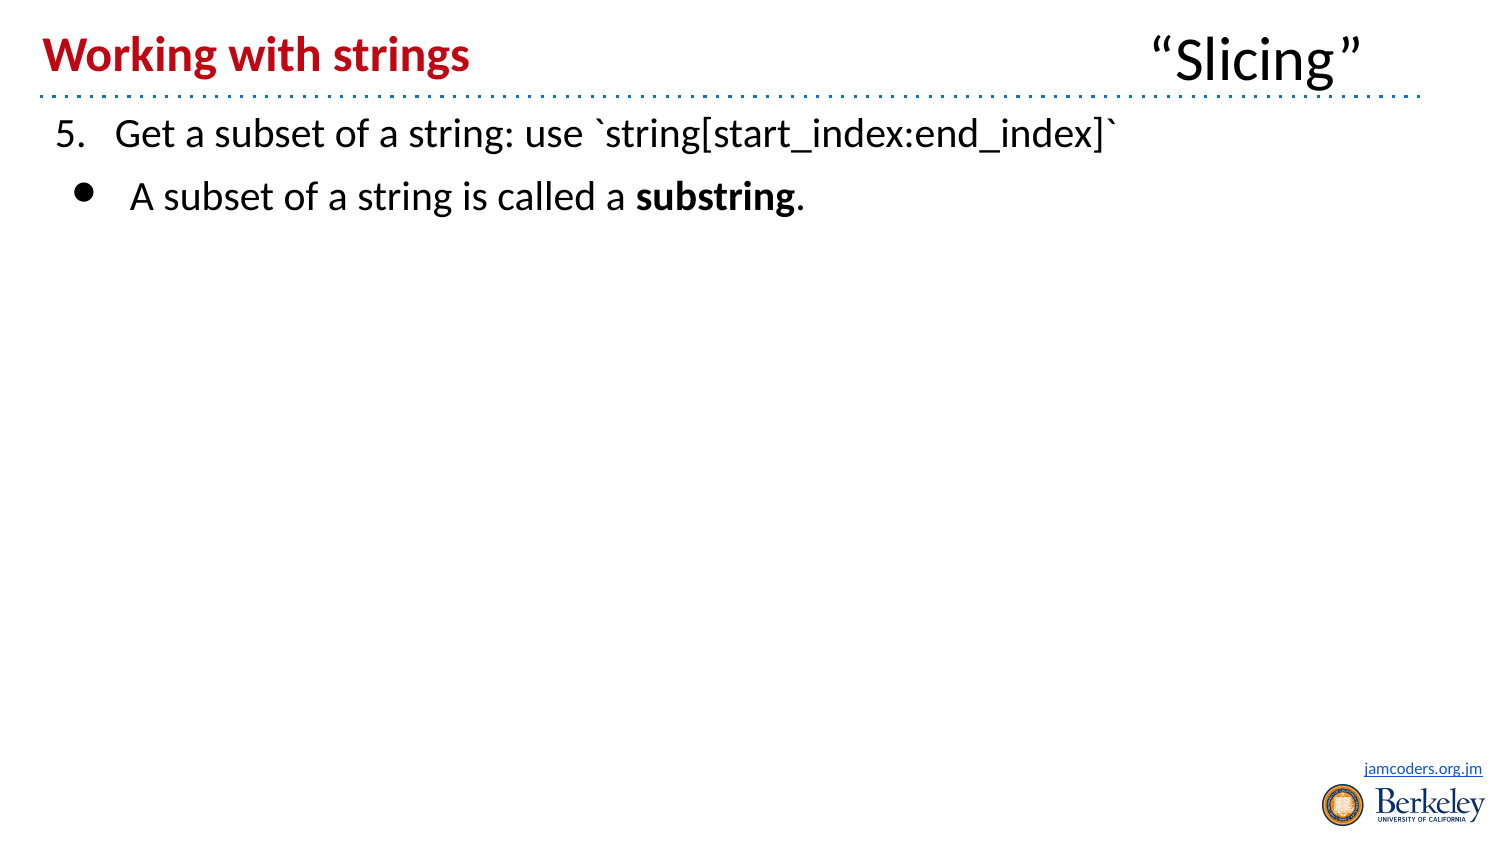

“Slicing”
# Working with strings
5.   Get a subset of a string: use `string[start_index:end_index]`
A subset of a string is called a substring.